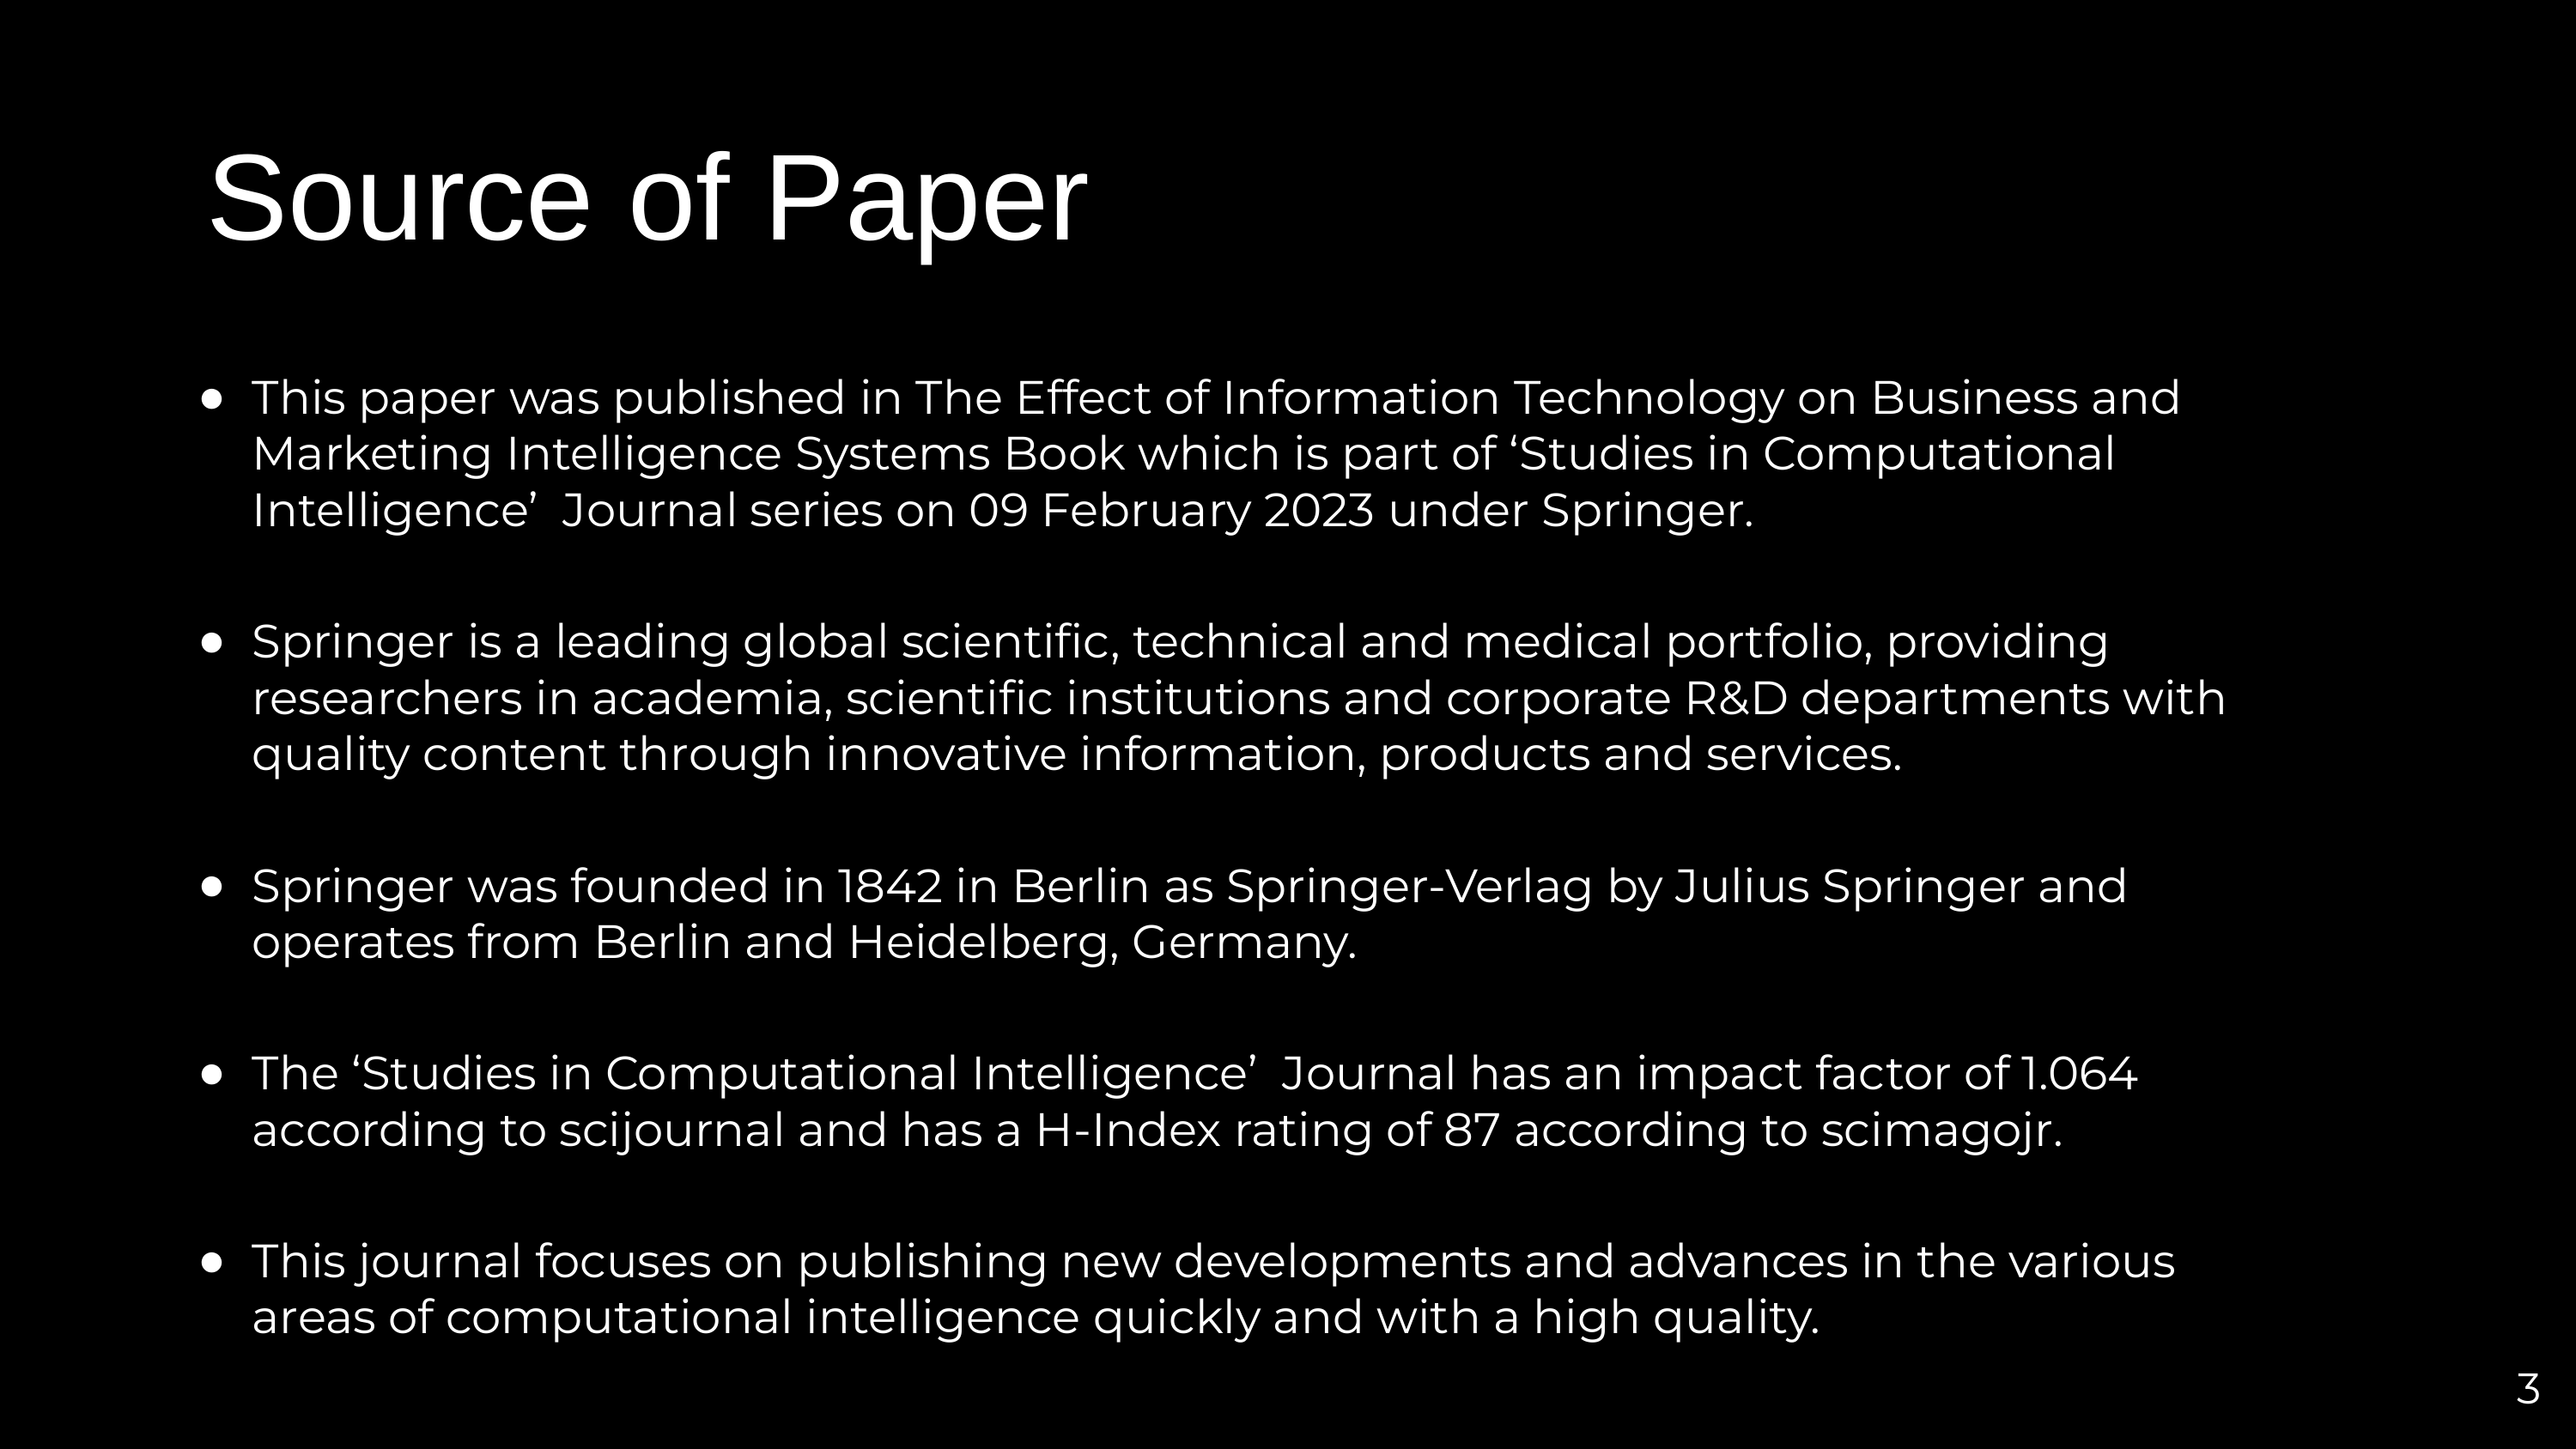

Source of Paper
This paper was published in The Effect of Information Technology on Business and Marketing Intelligence Systems Book which is part of ‘Studies in Computational Intelligence’  Journal series on 09 February 2023 under Springer.

Springer is a leading global scientific, technical and medical portfolio, providing researchers in academia, scientific institutions and corporate R&D departments with quality content through innovative information, products and services.

Springer was founded in 1842 in Berlin as Springer-Verlag by Julius Springer and operates from Berlin and Heidelberg, Germany.

The ‘Studies in Computational Intelligence’  Journal has an impact factor of 1.064 according to scijournal and has a H-Index rating of 87 according to scimagojr.

This journal focuses on publishing new developments and advances in the various areas of computational intelligence quickly and with a high quality.
3